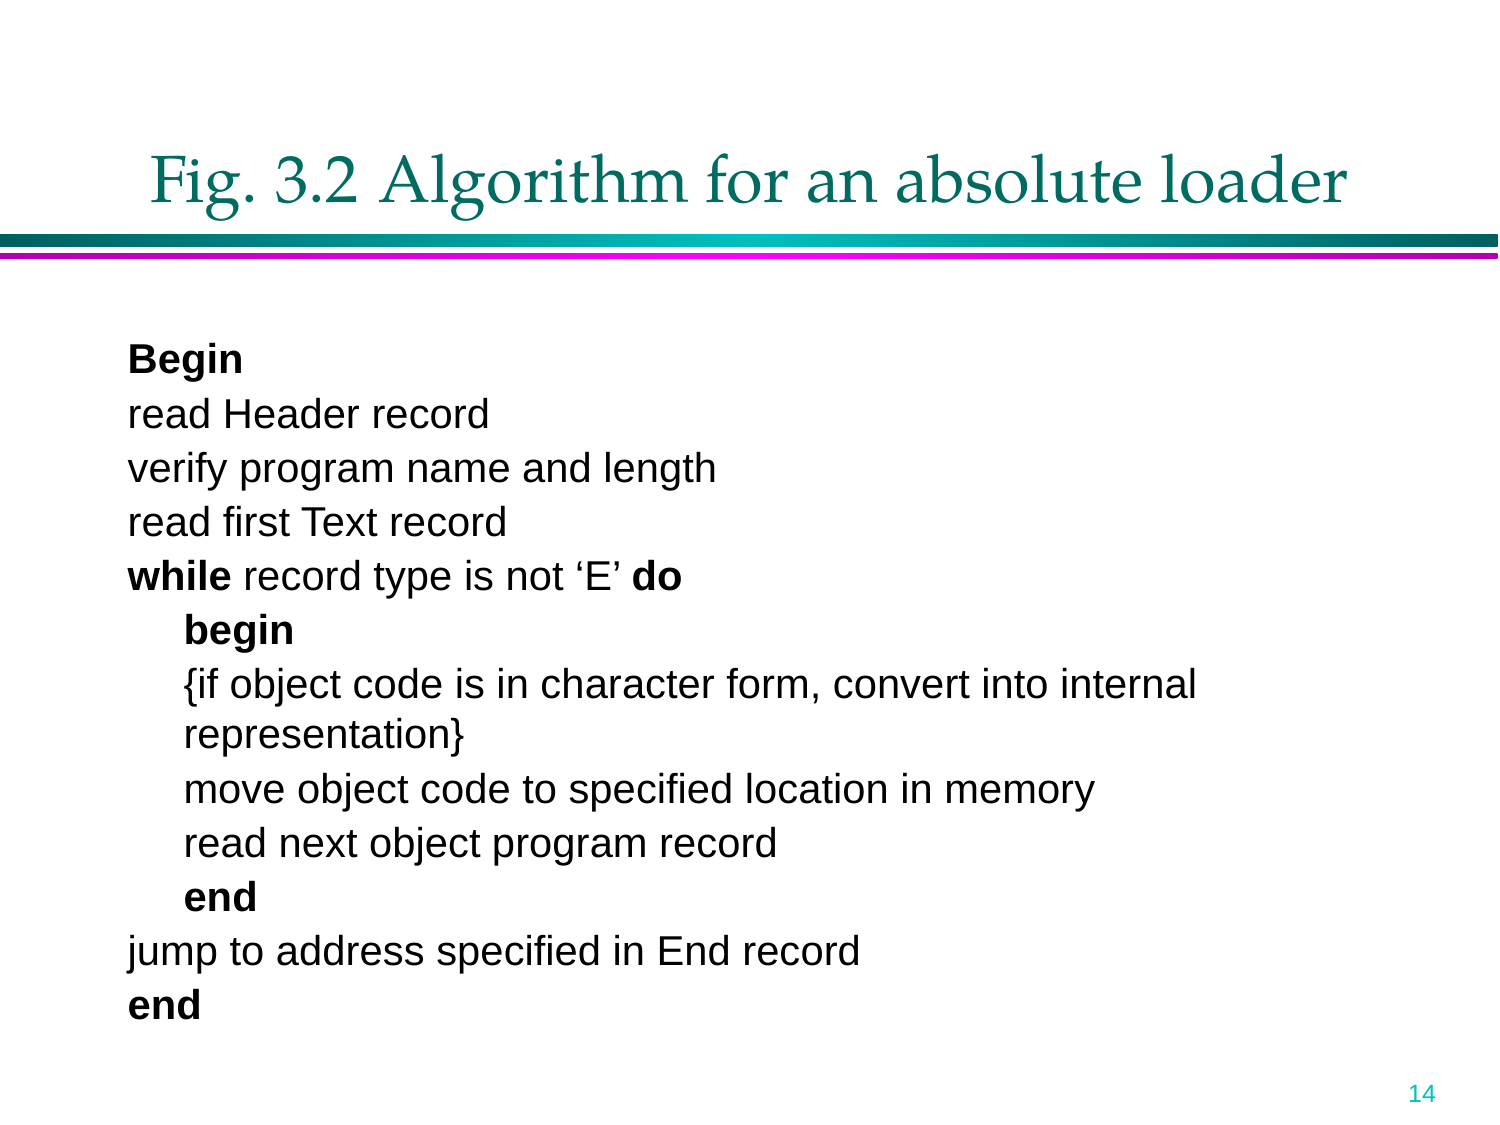

Fig. 3.2 Algorithm for an absolute loader
Begin
read Header record
verify program name and length
read first Text record
while record type is not ‘E’ do
	begin
	{if object code is in character form, convert into internal representation}
	move object code to specified location in memory
	read next object program record
	end
jump to address specified in End record
end